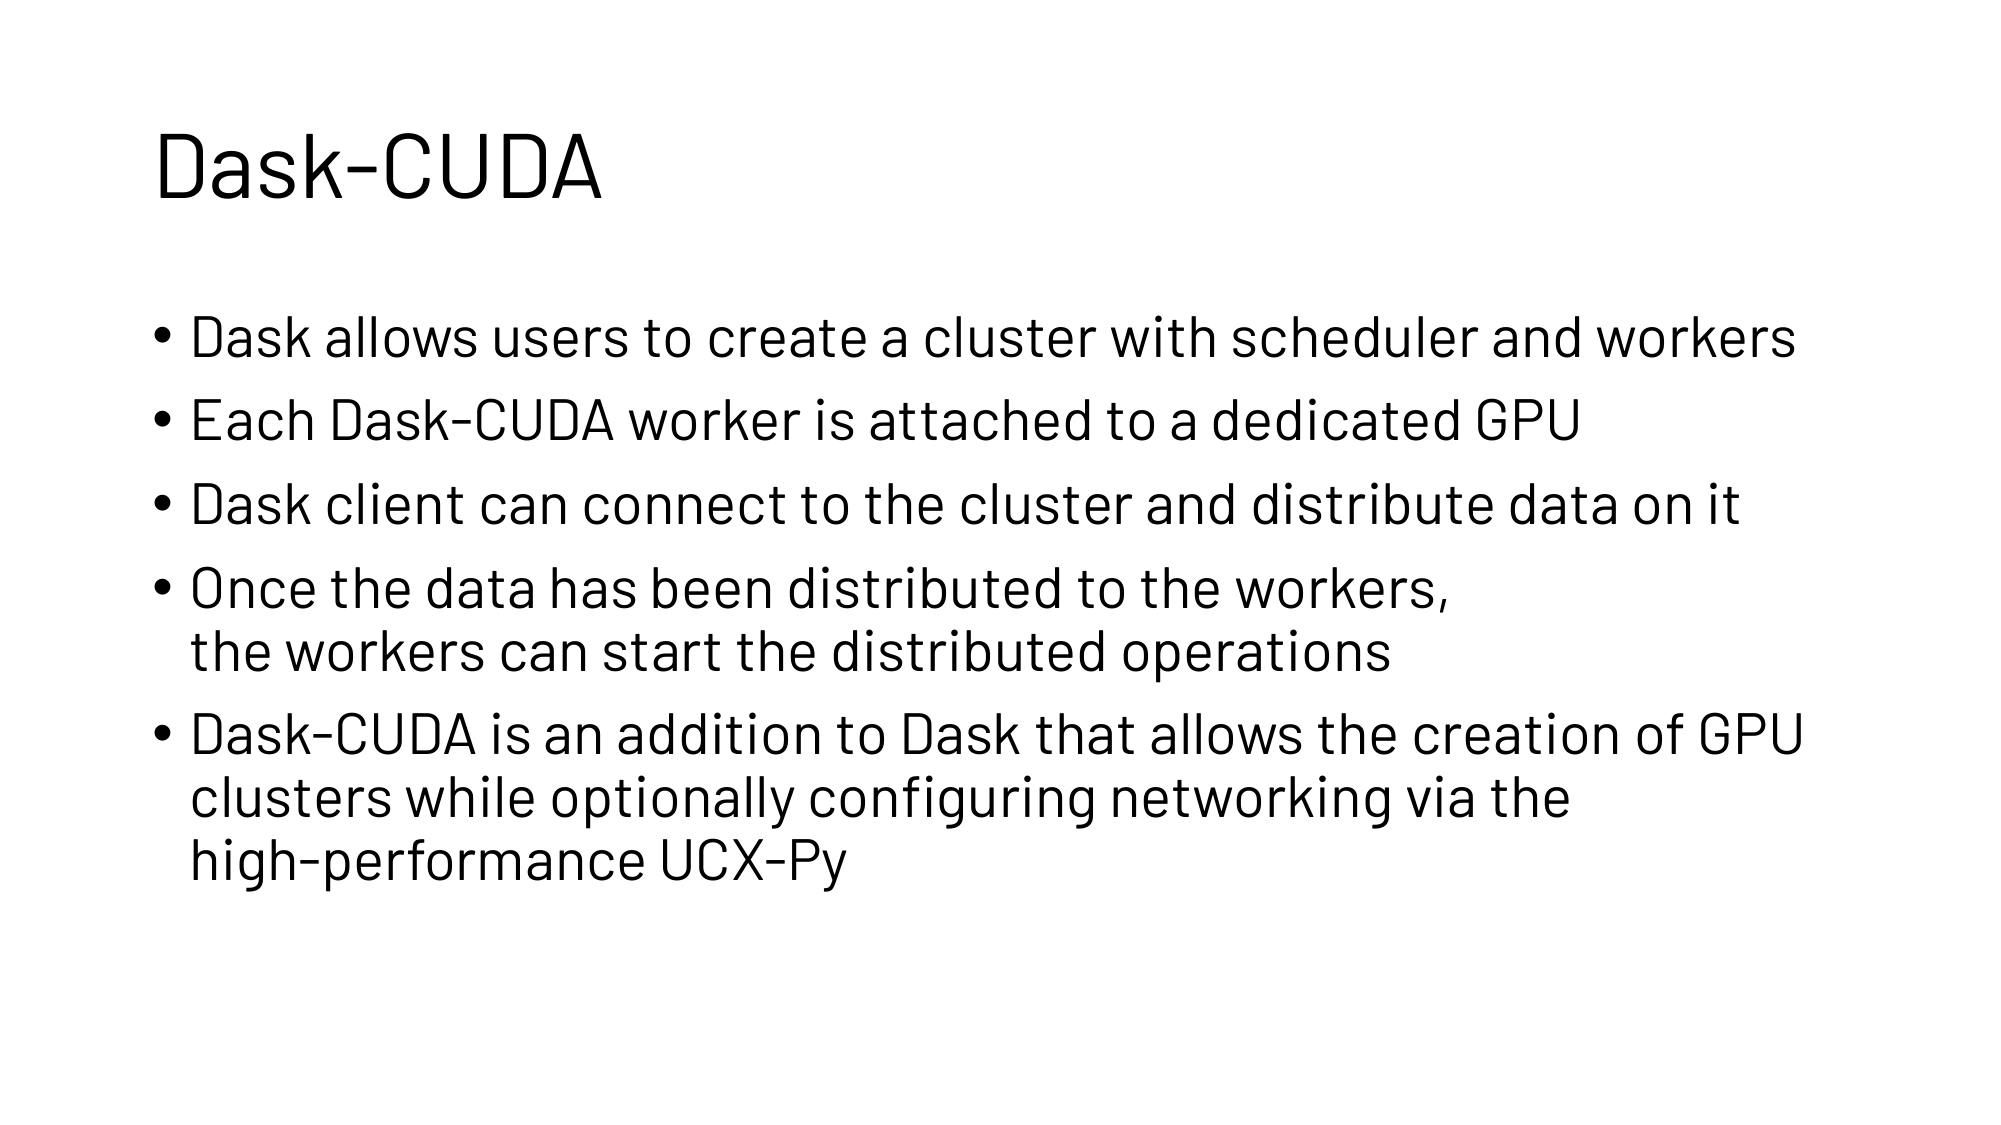

# Dask-CUDA
Dask allows users to create a cluster with scheduler and workers
Each Dask-CUDA worker is attached to a dedicated GPU
Dask client can connect to the cluster and distribute data on it
Once the data has been distributed to the workers,
the workers can start the distributed operations
Dask-CUDA is an addition to Dask that allows the creation of GPU clusters while optionally configuring networking via the
high-performance UCX-Py